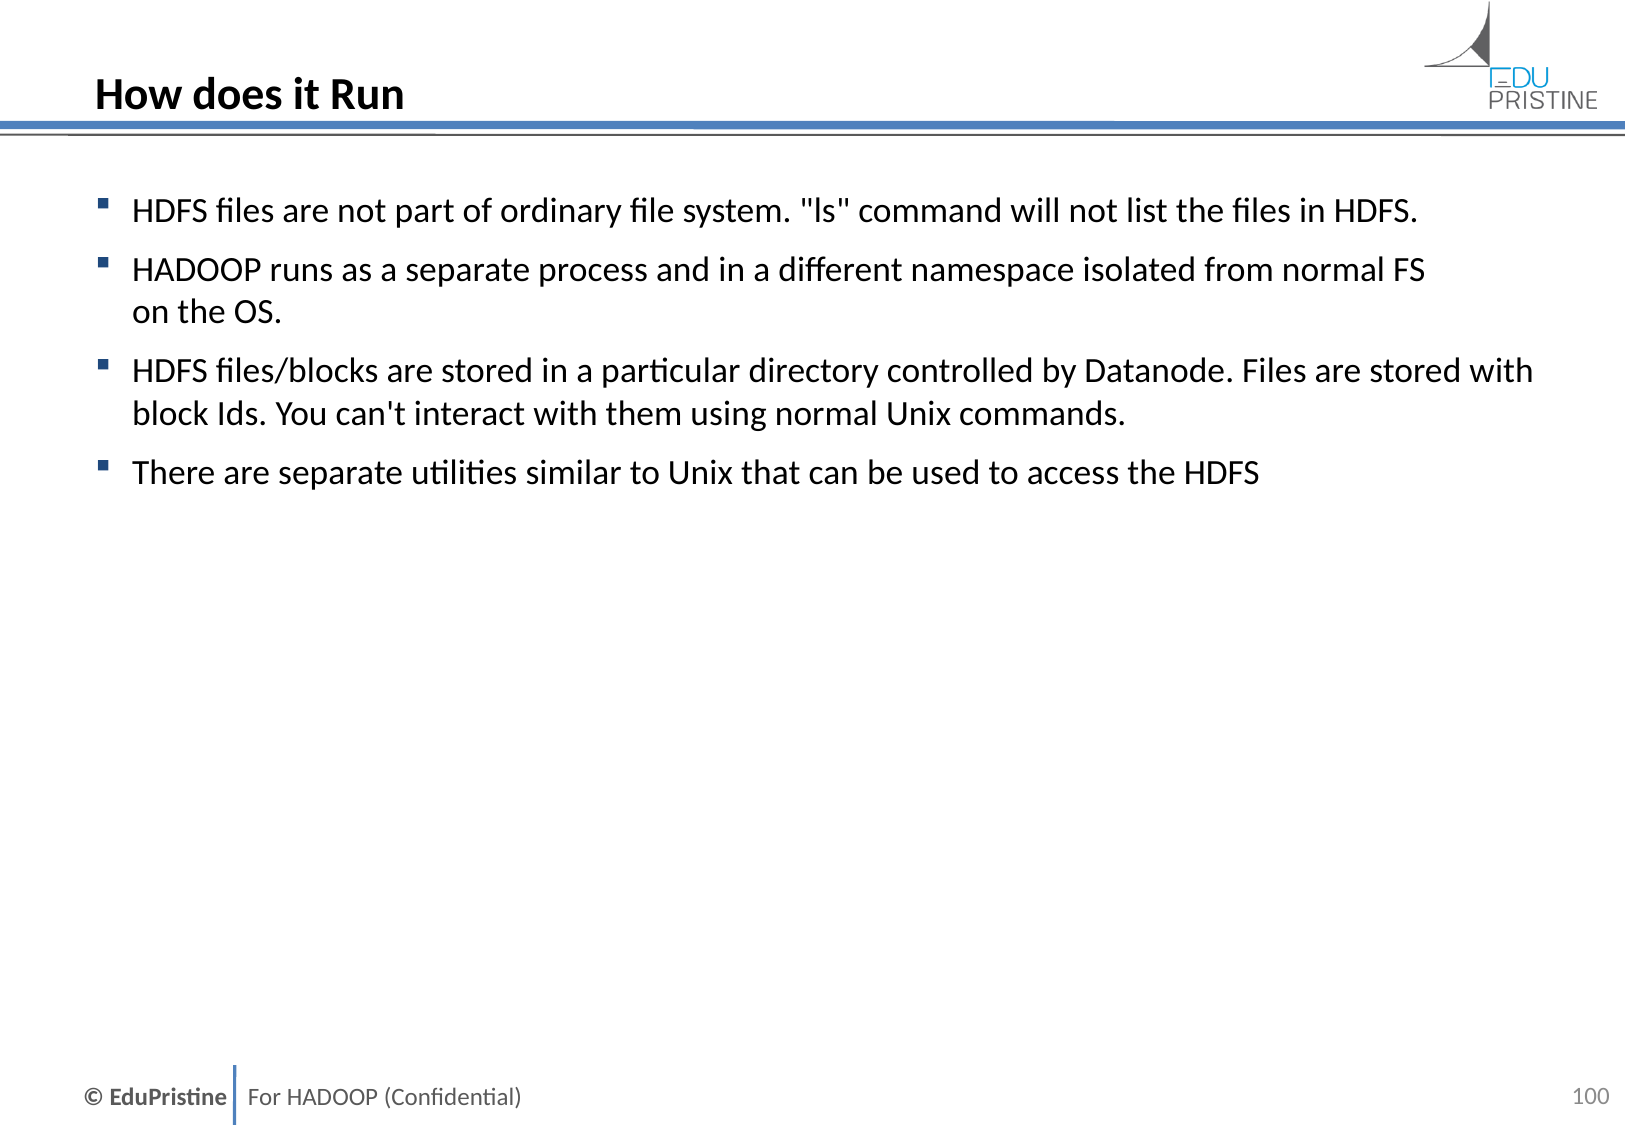

# How does it Run
HDFS files are not part of ordinary file system. "ls" command will not list the files in HDFS.
HADOOP runs as a separate process and in a different namespace isolated from normal FS
on the OS.
HDFS files/blocks are stored in a particular directory controlled by Datanode. Files are stored with block Ids. You can't interact with them using normal Unix commands.
There are separate utilities similar to Unix that can be used to access the HDFS
100